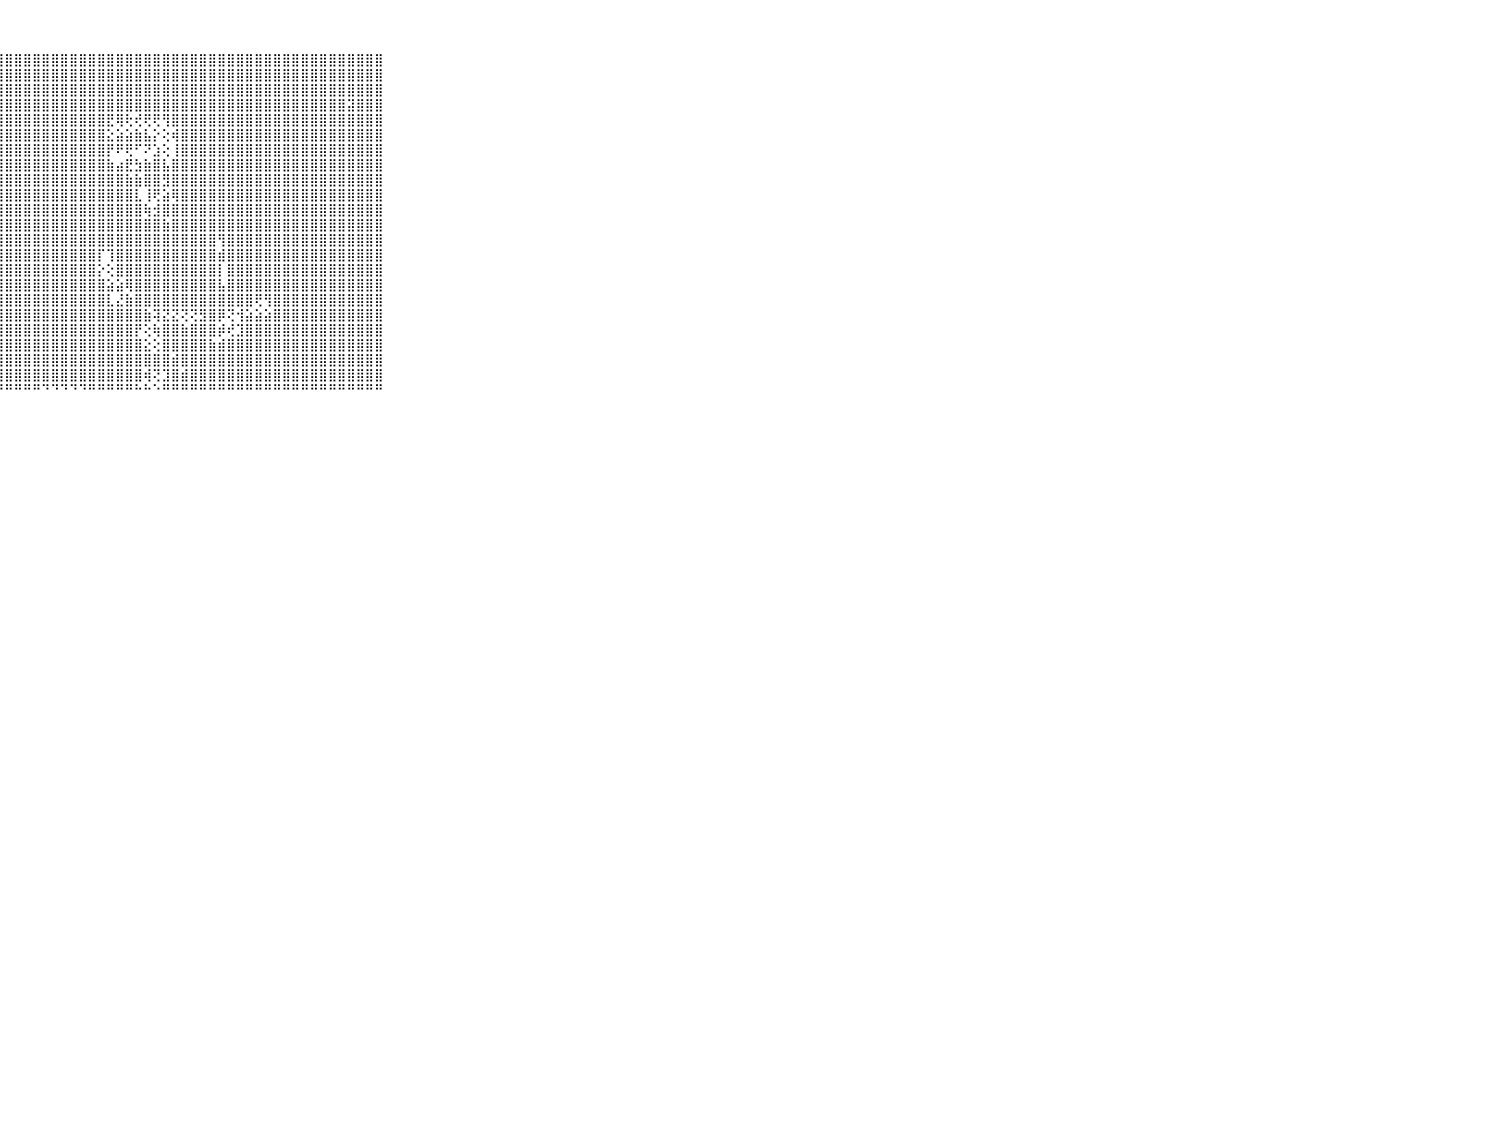

⠀⠀⠀⠀⠀⠀⠀⠀⠀⠀⠀⣿⣿⢕⢕⣿⣿⣿⣿⣿⣿⣿⣿⣿⣿⣿⣿⣿⣿⣿⣿⣿⣿⣿⣿⣿⣿⣿⣿⣿⣿⣿⣿⣿⣿⣿⣿⣿⣿⣿⣿⣿⣿⣿⣿⣿⣿⣿⣿⣿⣿⣿⣿⣿⣿⣿⣿⣿⣿⠀⠀⠀⠀⠀⠀⠀⠀⠀⠀⠀⠀
⠀⠀⠀⠀⠀⠀⠀⠀⠀⠀⠀⣿⣿⢕⢕⣿⣿⣿⣿⣿⣿⣿⣿⣿⣿⣿⣿⣿⣿⣿⣿⣿⣿⣿⣿⣿⣿⣿⣿⣿⣿⣿⣿⣿⣿⣿⣿⣿⣿⣿⣿⣿⣿⣿⣿⣿⣿⣿⣿⣿⣿⣿⣿⣿⣿⣿⣿⣿⣿⠀⠀⠀⠀⠀⠀⠀⠀⠀⠀⠀⠀
⠀⠀⠀⠀⠀⠀⠀⠀⠀⠀⠀⣿⣿⢕⢕⣿⣿⣿⣿⣿⣿⣿⣿⣿⣿⣿⣿⣿⣿⣿⣿⣿⣿⣿⣿⣿⣿⣿⣿⣿⣿⣿⣿⣿⣿⣿⣿⣿⣿⣿⣿⣿⣿⣿⣿⣿⣿⣿⣿⣿⣿⣿⣿⣿⣿⣿⣿⣿⣿⠀⠀⠀⠀⠀⠀⠀⠀⠀⠀⠀⠀
⠀⠀⠀⠀⠀⠀⠀⠀⠀⠀⠀⣿⣿⢕⢕⣿⣿⣿⣿⣿⣿⣿⣿⣿⣿⣿⣿⣿⣿⣿⣿⣿⣿⣿⣿⣿⣿⣿⣿⣿⣿⣿⣿⣿⣿⣿⣿⣿⣿⣿⣿⣿⣿⣿⣿⣿⣿⣿⣿⣿⣿⣿⣿⣿⣿⣽⣿⣿⣿⠀⠀⠀⠀⠀⠀⠀⠀⠀⠀⠀⠀
⠀⠀⠀⠀⠀⠀⠀⠀⠀⠀⠀⣿⣿⢕⢕⣿⣿⣿⣿⣿⣿⣿⣿⣿⣿⣿⣿⣿⣿⣿⣿⣿⣿⣿⣿⣿⣿⣿⣿⣟⢿⢗⢞⢟⢟⢻⣿⣿⣿⣿⣿⣿⣿⣿⣿⣿⣿⣿⣿⣿⣿⣿⣿⣿⣿⣿⣿⣿⣿⠀⠀⠀⠀⠀⠀⠀⠀⠀⠀⠀⠀
⠀⠀⠀⠀⠀⠀⠀⠀⠀⠀⠀⣿⣿⢕⢕⣿⣿⣿⣿⣿⣿⣿⣿⣿⣿⣿⣿⣿⣿⣿⣿⣿⣿⣿⣿⣿⣿⣿⣿⣕⣵⣵⣷⣧⡕⢕⢾⣿⣿⣿⣿⣿⣿⣿⣿⣿⣿⣿⣿⣿⣿⣿⣿⣿⣿⣿⣿⣿⣿⠀⠀⠀⠀⠀⠀⠀⠀⠀⠀⠀⠀
⠀⠀⠀⠀⠀⠀⠀⠀⠀⠀⠀⣿⣿⢕⢕⣿⣿⣿⣿⣿⣿⣿⣿⣿⣿⣿⣿⣿⣿⣿⣿⣿⣿⣿⣿⣿⣿⣿⣿⡟⠟⢟⠋⠝⣱⢕⢸⣿⣿⣿⣿⣿⣿⣿⣿⣿⣿⣿⣿⣿⣿⣿⣿⣿⣿⣿⣿⣿⣿⠀⠀⠀⠀⠀⠀⠀⠀⠀⠀⠀⠀
⠀⠀⠀⠀⠀⠀⠀⠀⠀⠀⠀⣿⣿⢕⢕⣿⣿⣿⣿⣿⣿⣿⣿⣿⣿⣿⣿⣿⣿⣿⣿⣿⣿⣿⣿⣿⣿⣿⣿⣷⣴⣟⣳⣷⣿⣧⣿⣿⣿⣿⣿⣿⣿⣿⣿⣿⣿⣿⣿⣿⣿⣿⣿⣿⣿⣿⣿⣿⣿⠀⠀⠀⠀⠀⠀⠀⠀⠀⠀⠀⠀
⠀⠀⠀⠀⠀⠀⠀⠀⠀⠀⠀⣿⣿⢕⢕⣿⣿⣿⣿⣿⣿⣿⣿⣿⣿⣿⣿⣿⣿⣿⣿⣿⣿⣿⣿⣿⣿⣿⣿⣿⣿⣷⣷⣿⣿⣻⣿⣿⣿⣿⣿⣿⣿⣿⣿⣿⣿⣿⣿⣿⣿⣿⣿⣿⣿⣿⣿⣿⣿⠀⠀⠀⠀⠀⠀⠀⠀⠀⠀⠀⠀
⠀⠀⠀⠀⠀⠀⠀⠀⠀⠀⠀⣿⣿⢕⢕⣿⣿⣿⣿⣿⣿⣿⣿⣿⣿⣿⣿⣿⣿⣿⣿⣿⣿⣿⣿⣿⣿⣿⣿⣿⣿⣿⣇⢸⢟⣵⢿⣿⣿⣿⣿⣿⣿⣿⣿⣿⣿⣿⣿⣿⣿⣿⣿⣿⣿⣿⣿⣿⣿⠀⠀⠀⠀⠀⠀⠀⠀⠀⠀⠀⠀
⠀⠀⠀⠀⠀⠀⠀⠀⠀⠀⠀⣿⣿⢕⢕⣿⣿⣿⣿⣿⣿⣿⣿⣿⣿⣿⣿⣿⣿⣿⣿⣿⣿⣿⣿⣿⣿⣿⣿⣿⣿⣿⣿⢷⣺⣿⣿⣿⣿⣿⣿⣿⣿⣿⣿⣿⣿⣿⣿⣿⣿⣿⣿⣿⣿⣿⣿⣿⣿⠀⠀⠀⠀⠀⠀⠀⠀⠀⠀⠀⠀
⠀⠀⠀⠀⠀⠀⠀⠀⠀⠀⠀⣿⣿⢕⢕⣿⣿⣿⣿⣿⣿⣿⣿⣿⣿⣿⣿⣿⣿⣿⣿⣿⣿⣿⣿⣿⣿⣿⣿⣿⣿⣿⣿⣿⣿⣷⣿⣿⣿⣿⣿⣿⣿⣿⣿⣿⣿⣿⣿⣿⣿⣿⣿⣿⣿⣿⣿⣿⣿⠀⠀⠀⠀⠀⠀⠀⠀⠀⠀⠀⠀
⠀⠀⠀⠀⠀⠀⠀⠀⠀⠀⠀⣿⣿⢕⢕⣿⣿⣿⣿⣿⣿⣿⣿⣿⣿⣿⣿⣿⣿⣿⣿⣿⣿⣿⣿⣿⣿⣿⣿⣿⣿⣿⣿⣿⣿⣿⣿⣿⣿⣿⣿⢻⣿⣿⣿⣿⣿⣿⣿⣿⣿⣿⣿⣿⣿⣿⣿⣿⣿⠀⠀⠀⠀⠀⠀⠀⠀⠀⠀⠀⠀
⠀⠀⠀⠀⠀⠀⠀⠀⠀⠀⠀⣿⣿⠕⢕⣿⣿⣿⣿⣿⣿⣿⣿⣿⣿⣿⣿⣿⣿⣿⣿⣿⣿⣿⣿⣿⣿⣿⡏⢹⣿⣿⣿⣿⣿⣿⣿⣿⣿⣿⣿⣾⣿⣿⣿⣿⣿⣿⣿⣿⣿⣿⣿⣿⣿⣿⣿⣿⣿⠀⠀⠀⠀⠀⠀⠀⠀⠀⠀⠀⠀
⠀⠀⠀⠀⠀⠀⠀⠀⠀⠀⠀⣿⣿⠕⢕⣿⣿⣿⣿⣿⣿⣿⣿⣿⣿⣿⣿⣿⣿⣿⣿⣿⣿⣿⣿⣿⣿⣿⡕⢕⣿⣿⣿⣿⣿⣿⣿⣿⣿⣿⣿⡇⣿⣿⣿⣿⣿⣿⣿⣿⣿⣿⣿⣿⣿⣿⣿⣿⣿⠀⠀⠀⠀⠀⠀⠀⠀⠀⠀⠀⠀
⠀⠀⠀⠀⠀⠀⠀⠀⠀⠀⠀⣿⣿⠕⢕⣿⣿⣿⣿⣿⣿⣿⣿⣿⣿⣿⣿⣿⣿⣿⣿⣿⣿⣿⣿⣿⣿⣿⣿⣵⣵⢿⣿⣿⣿⣿⣿⣿⣿⣿⣿⣧⣿⣿⣿⣿⣿⣿⣿⣿⣿⣿⣿⣿⣿⣿⣿⣿⣿⠀⠀⠀⠀⠀⠀⠀⠀⠀⠀⠀⠀
⠀⠀⠀⠀⠀⠀⠀⠀⠀⠀⠀⣿⣿⠕⢕⣿⣿⣿⣿⣿⣿⣿⣿⣿⣿⣿⣿⣿⣿⣿⣿⣿⣿⣿⣿⣿⣿⣿⣿⣇⣜⣷⣿⣿⣿⣿⣿⣿⣿⣿⣿⣿⣿⣿⣿⢟⢻⣿⣿⣿⣿⣿⣿⣿⣿⣿⣿⣿⣿⠀⠀⠀⠀⠀⠀⠀⠀⠀⠀⠀⠀
⠀⠀⠀⠀⠀⠀⠀⠀⠀⠀⠀⣿⣿⠕⢕⣿⣿⣿⣿⣿⣿⣿⣿⣿⣿⣿⣿⣿⣿⣿⣿⣿⣿⣿⣿⣿⣿⣿⣿⣿⣿⣿⣿⣷⢽⣝⣝⢝⢝⣻⣿⡿⢝⢺⣵⣵⣵⣿⣿⣿⣿⣿⣿⣿⣿⣿⣿⣿⣿⠀⠀⠀⠀⠀⠀⠀⠀⠀⠀⠀⠀
⠀⠀⠀⠀⠀⠀⠀⠀⠀⠀⠀⣿⡟⠔⢕⣿⣿⣿⣿⣿⣿⣿⣿⣿⣿⣿⣿⣿⣿⣿⣿⣿⣿⣿⣿⣿⣿⣿⣿⣿⣿⣿⡟⢕⢷⣿⣿⣷⣿⣿⣿⡾⢞⣹⣿⣿⣿⣿⣿⣿⣿⣿⣿⣿⣿⣿⣿⣿⣿⠀⠀⠀⠀⠀⠀⠀⠀⠀⠀⠀⠀
⠀⠀⠀⠀⠀⠀⠀⠀⠀⠀⠀⣿⡇⠔⢕⣿⣿⣿⣿⣿⣿⣿⣿⣿⣿⣿⣿⣿⣿⣿⣿⣿⣿⣿⣿⣿⣿⣿⣿⣿⣿⣿⣿⣕⢕⣿⣿⣿⣿⣿⣷⣾⣿⣿⣿⣿⣿⣿⣿⣿⣿⣿⣿⣿⣿⣿⣿⣿⣿⠀⠀⠀⠀⠀⠀⠀⠀⠀⠀⠀⠀
⠀⠀⠀⠀⠀⠀⠀⠀⠀⠀⠀⣿⡇⠐⢱⣿⣿⣿⣿⣿⣿⣿⣿⣿⣿⣿⣿⣿⣿⣿⣿⣿⣿⣿⣿⣿⣿⣿⣿⣿⣿⣿⣿⣿⣿⣿⣾⣿⣿⣿⣿⣿⣿⣿⣿⣿⣿⣿⣿⣿⣿⣿⣿⣿⣿⣿⣿⣿⣿⠀⠀⠀⠀⠀⠀⠀⠀⠀⠀⠀⠀
⠀⠀⠀⠀⠀⠀⠀⠀⠀⠀⠀⢻⢇⠐⢕⢿⢿⢿⡿⢿⢿⢿⣿⣿⣿⣿⣿⣿⣿⣿⣿⣿⣿⣿⣿⣿⣿⣿⣿⣿⣿⣿⣿⢾⢝⣹⣿⣾⣿⣿⣿⣿⣿⣿⣿⣿⣿⣿⣿⣿⣿⣿⣿⣿⣿⣿⣿⣿⣿⠀⠀⠀⠀⠀⠀⠀⠀⠀⠀⠀⠀
⠀⠀⠀⠀⠀⠀⠀⠀⠀⠀⠀⠛⠃⠀⠑⠛⠛⠛⠛⠓⠚⠛⠛⠛⠛⠓⠛⠛⠛⠛⠛⠛⠙⠙⠙⠙⠙⠛⠛⠛⠛⠛⠓⠓⠑⠛⠛⠛⠛⠛⠛⠛⠛⠛⠛⠛⠛⠛⠛⠛⠛⠛⠛⠛⠛⠛⠛⠛⠛⠀⠀⠀⠀⠀⠀⠀⠀⠀⠀⠀⠀